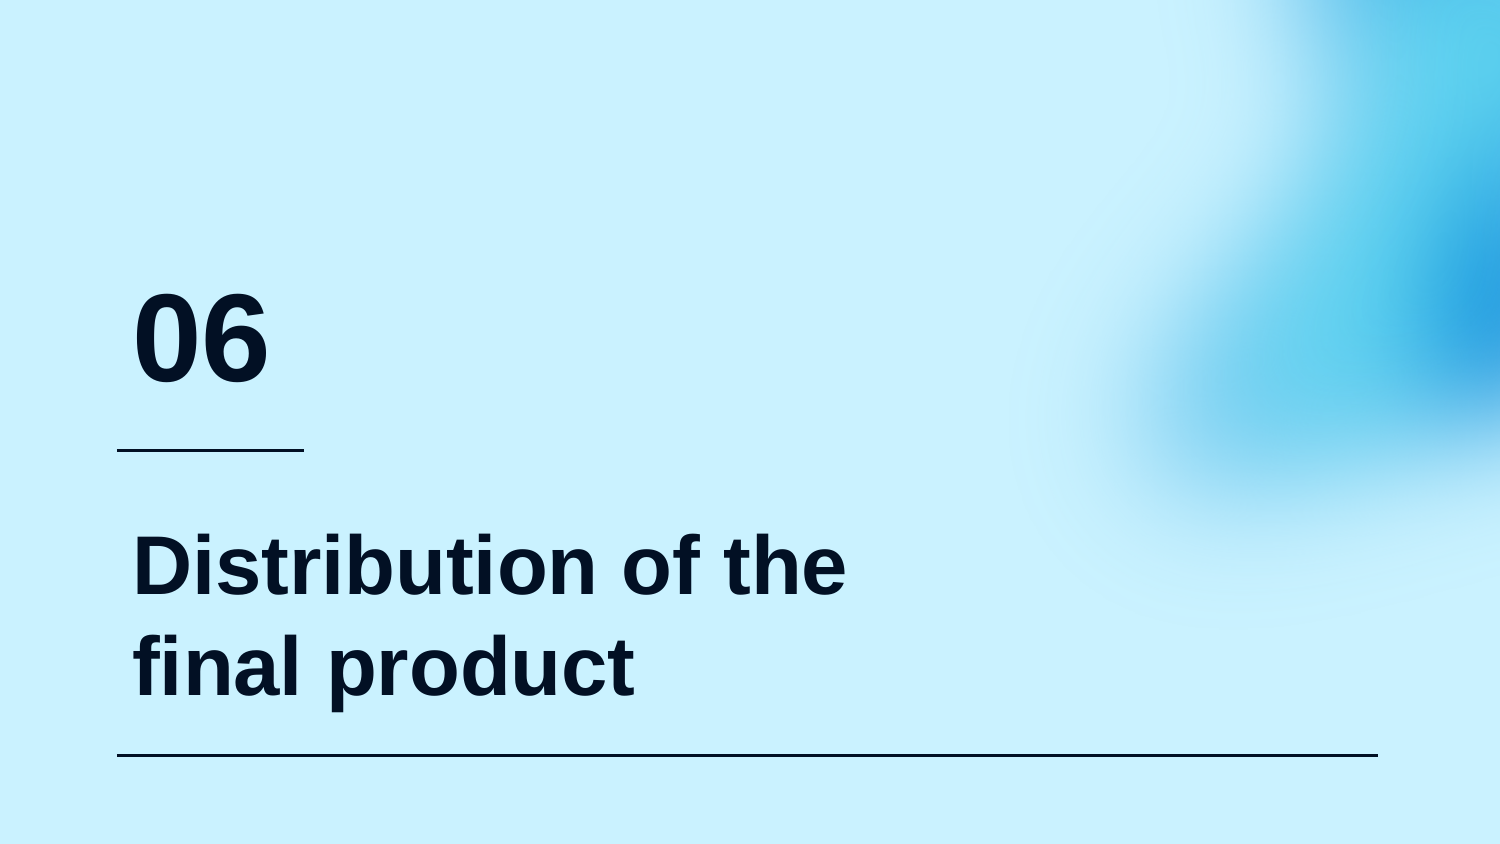

06
# Distribution of the final product